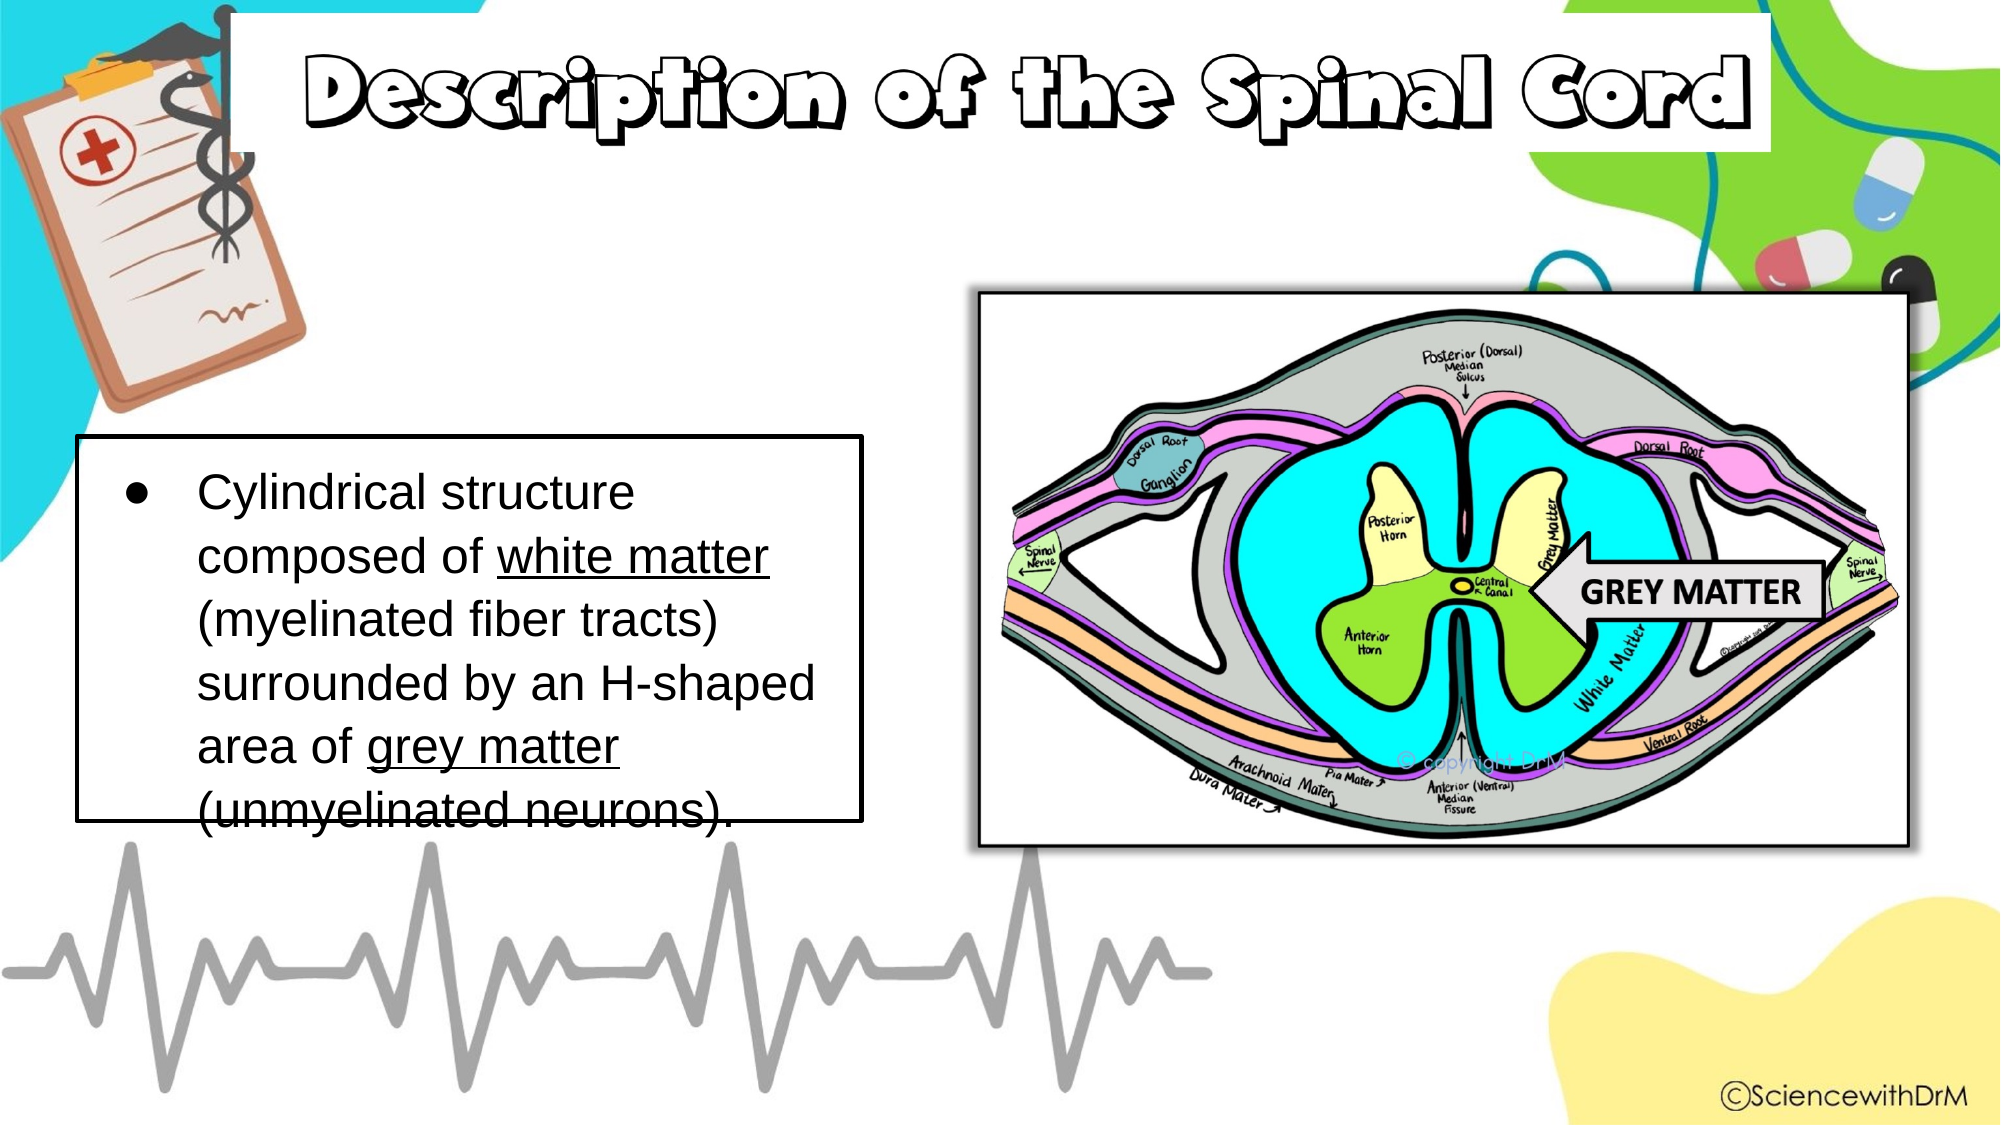

Cylindrical structure composed of white matter (myelinated fiber tracts) surrounded by an H-shaped area of grey matter (unmyelinated neurons).